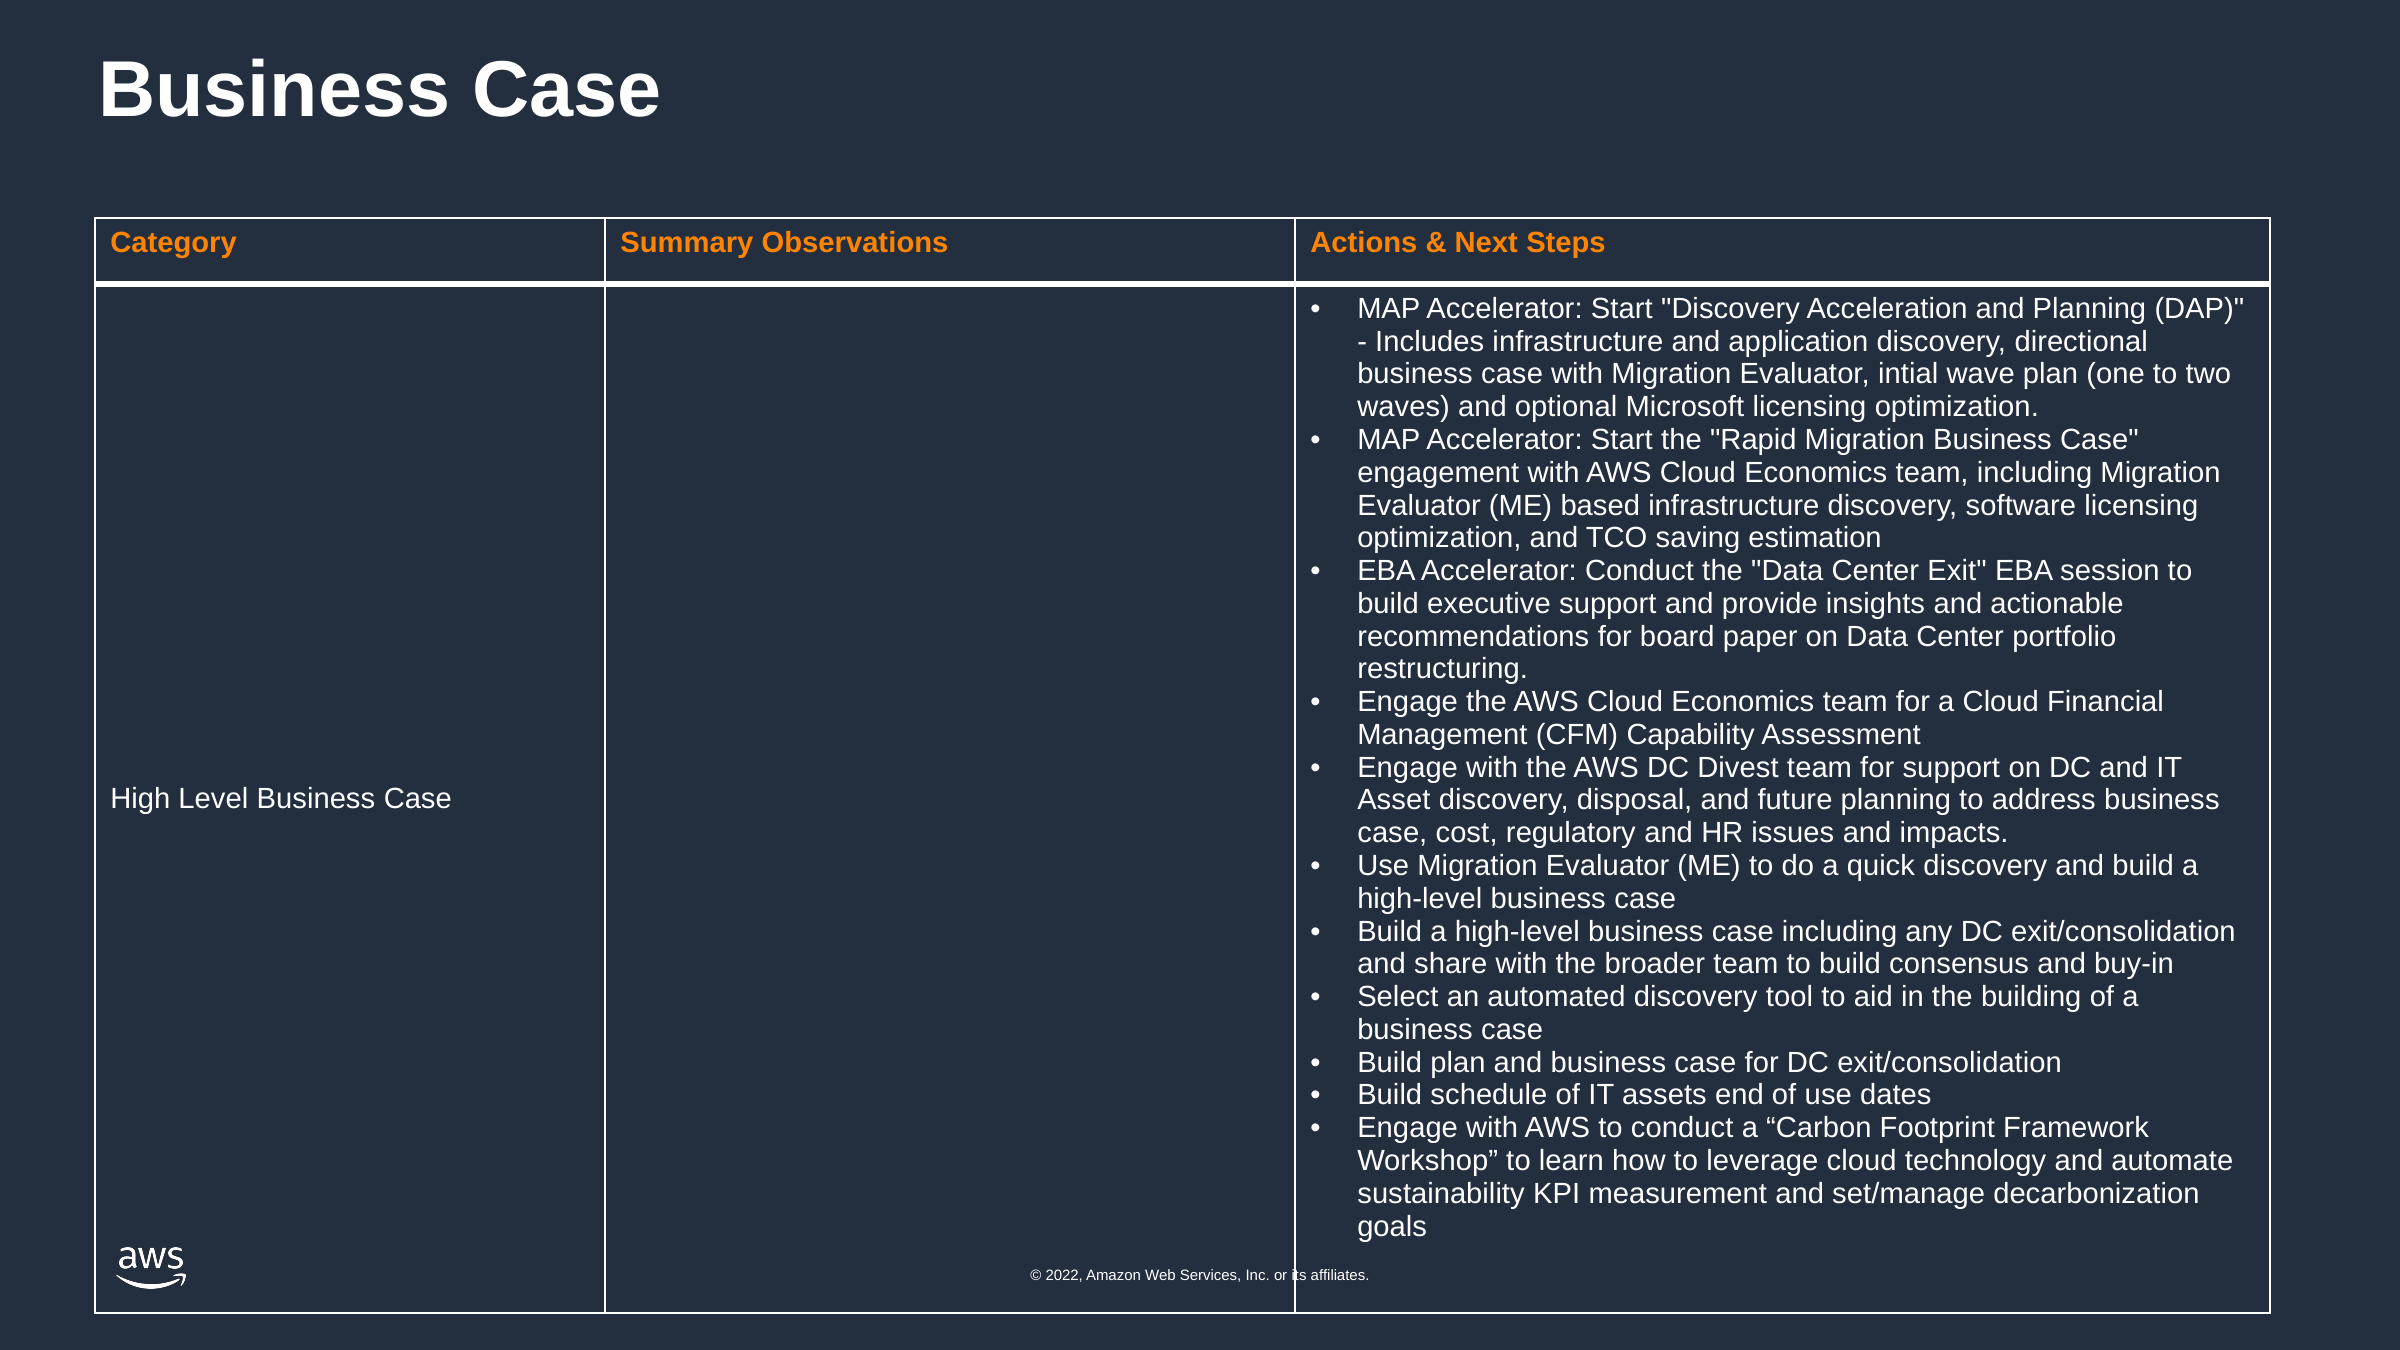

Business Case
| Category | Summary Observations | Actions & Next Steps |
| --- | --- | --- |
| High Level Business Case |  | MAP Accelerator: Start "Discovery Acceleration and Planning (DAP)" - Includes infrastructure and application discovery, directional business case with Migration Evaluator, intial wave plan (one to two waves) and optional Microsoft licensing optimization. MAP Accelerator: Start the "Rapid Migration Business Case" engagement with AWS Cloud Economics team, including Migration Evaluator (ME) based infrastructure discovery, software licensing optimization, and TCO saving estimation EBA Accelerator: Conduct the "Data Center Exit" EBA session to build executive support and provide insights and actionable recommendations for board paper on Data Center portfolio restructuring. Engage the AWS Cloud Economics team for a Cloud Financial Management (CFM) Capability Assessment Engage with the AWS DC Divest team for support on DC and IT Asset discovery, disposal, and future planning to address business case, cost, regulatory and HR issues and impacts. Use Migration Evaluator (ME) to do a quick discovery and build a high-level business case Build a high-level business case including any DC exit/consolidation and share with the broader team to build consensus and buy-in Select an automated discovery tool to aid in the building of a business case Build plan and business case for DC exit/consolidation Build schedule of IT assets end of use dates Engage with AWS to conduct a “Carbon Footprint Framework Workshop” to learn how to leverage cloud technology and automate sustainability KPI measurement and set/manage decarbonization goals |